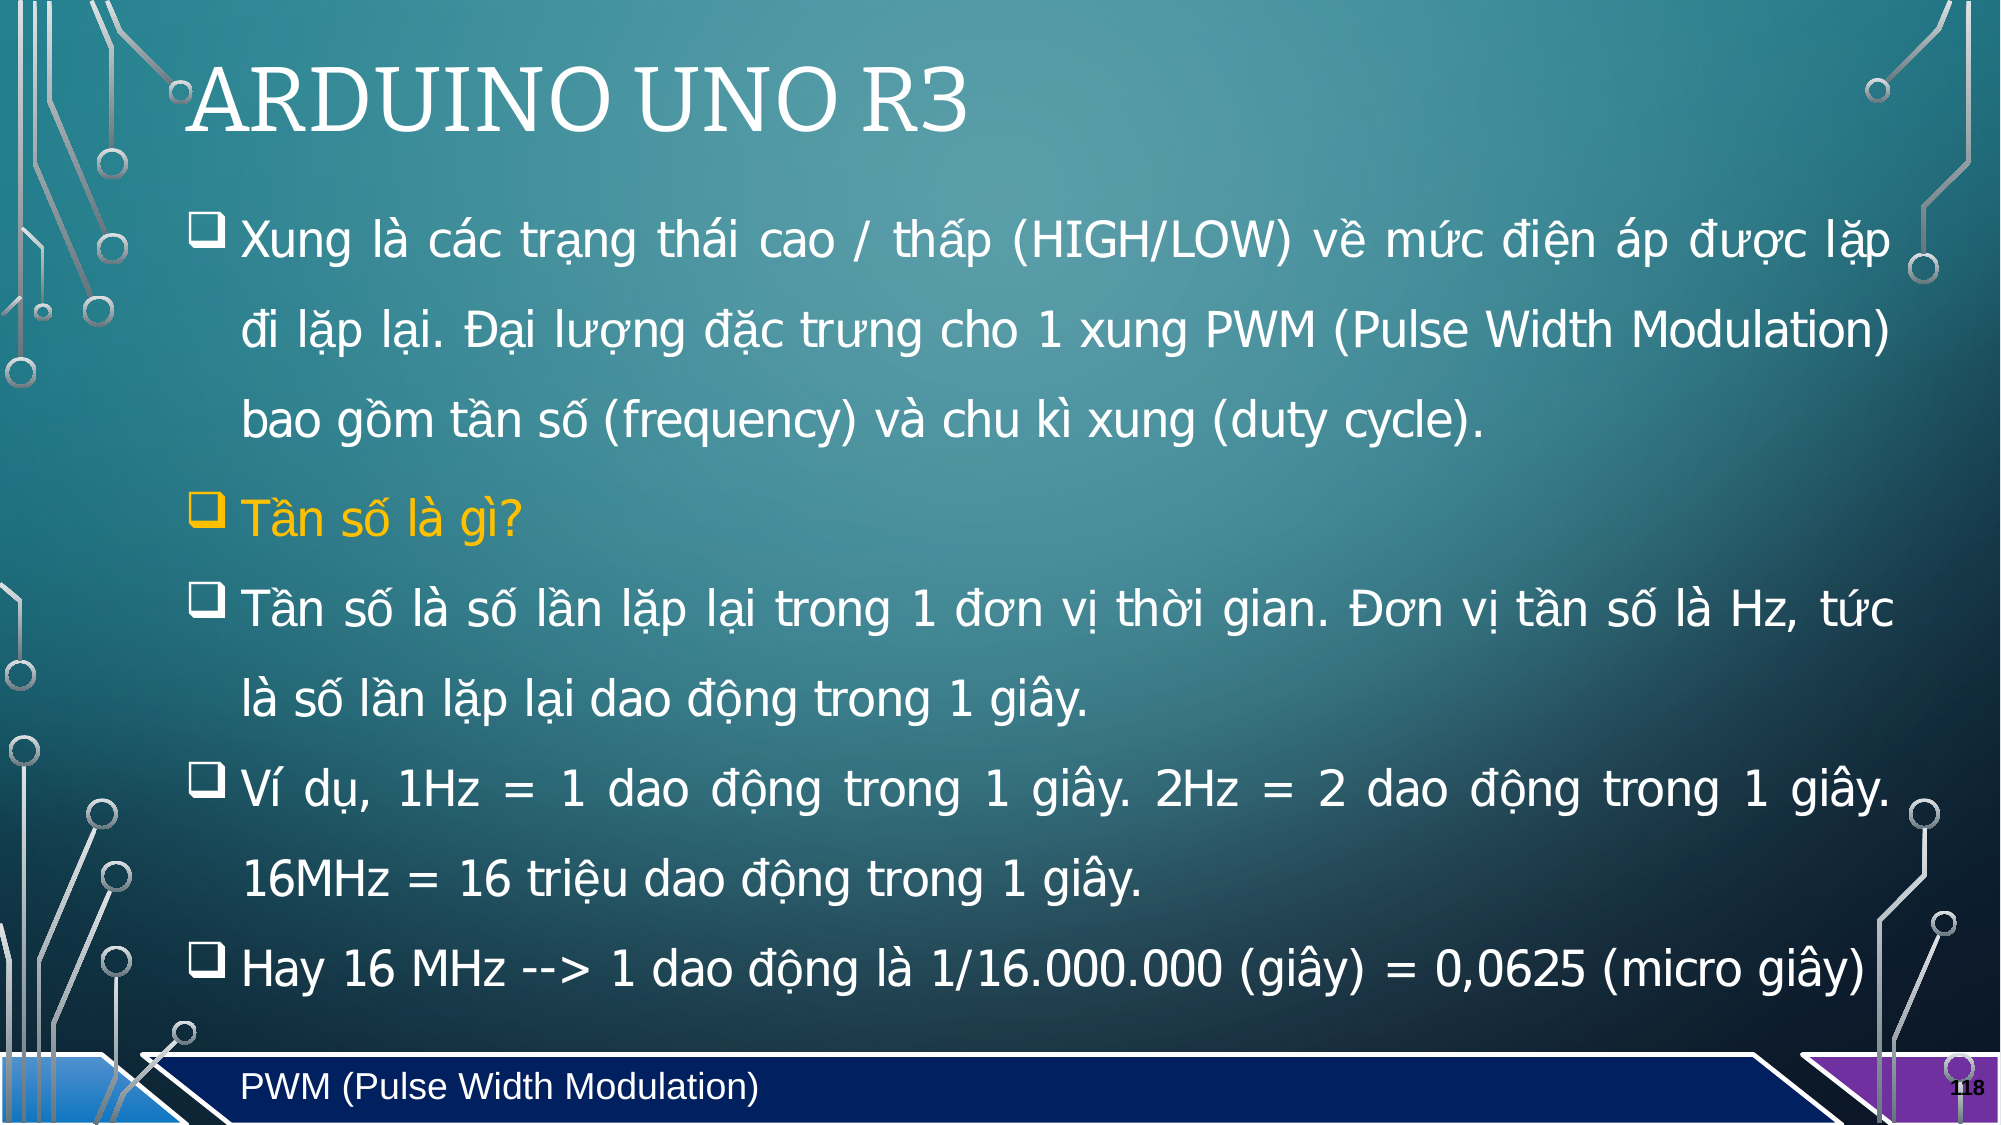

# Arduino Uno r3
Xung là các trạng thái cao / thấp (HIGH/LOW) về mức điện áp được lặp đi lặp lại. Đại lượng đặc trưng cho 1 xung PWM (Pulse Width Modulation) bao gồm tần số (frequency) và chu kì xung (duty cycle).
Tần số là gì?
Tần số là số lần lặp lại trong 1 đơn vị thời gian. Đơn vị tần số là Hz, tức là số lần lặp lại dao động trong 1 giây.
Ví dụ, 1Hz = 1 dao động trong 1 giây. 2Hz = 2 dao động trong 1 giây. 16MHz = 16 triệu dao động trong 1 giây.
Hay 16 MHz --> 1 dao động là 1/16.000.000 (giây) = 0,0625 (micro giây)
PWM (Pulse Width Modulation)